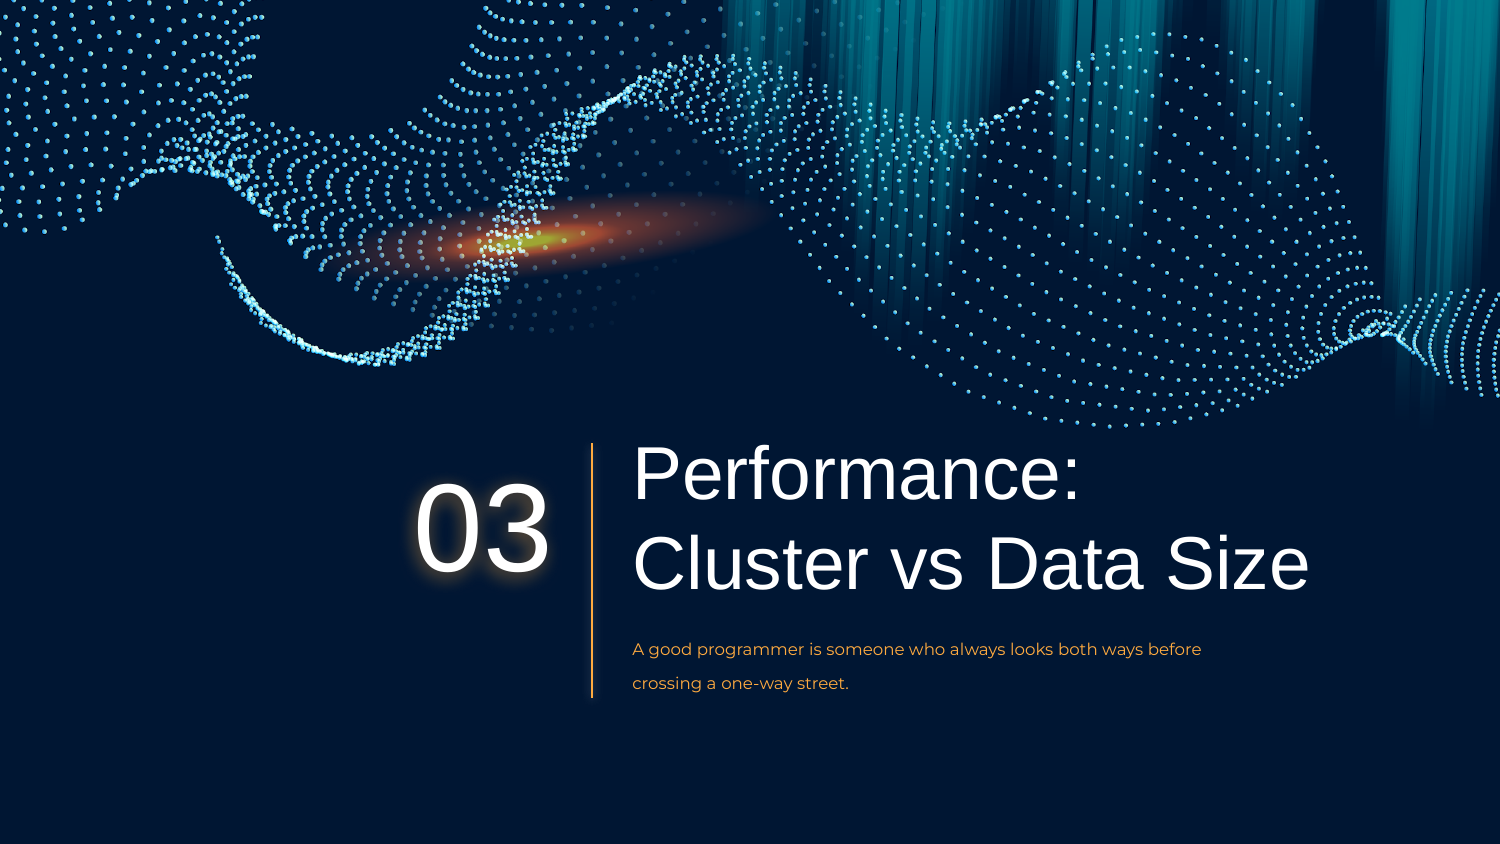

# Performance: Cluster vs Data Size
03
A good programmer is someone who always looks both ways before crossing a one-way street.